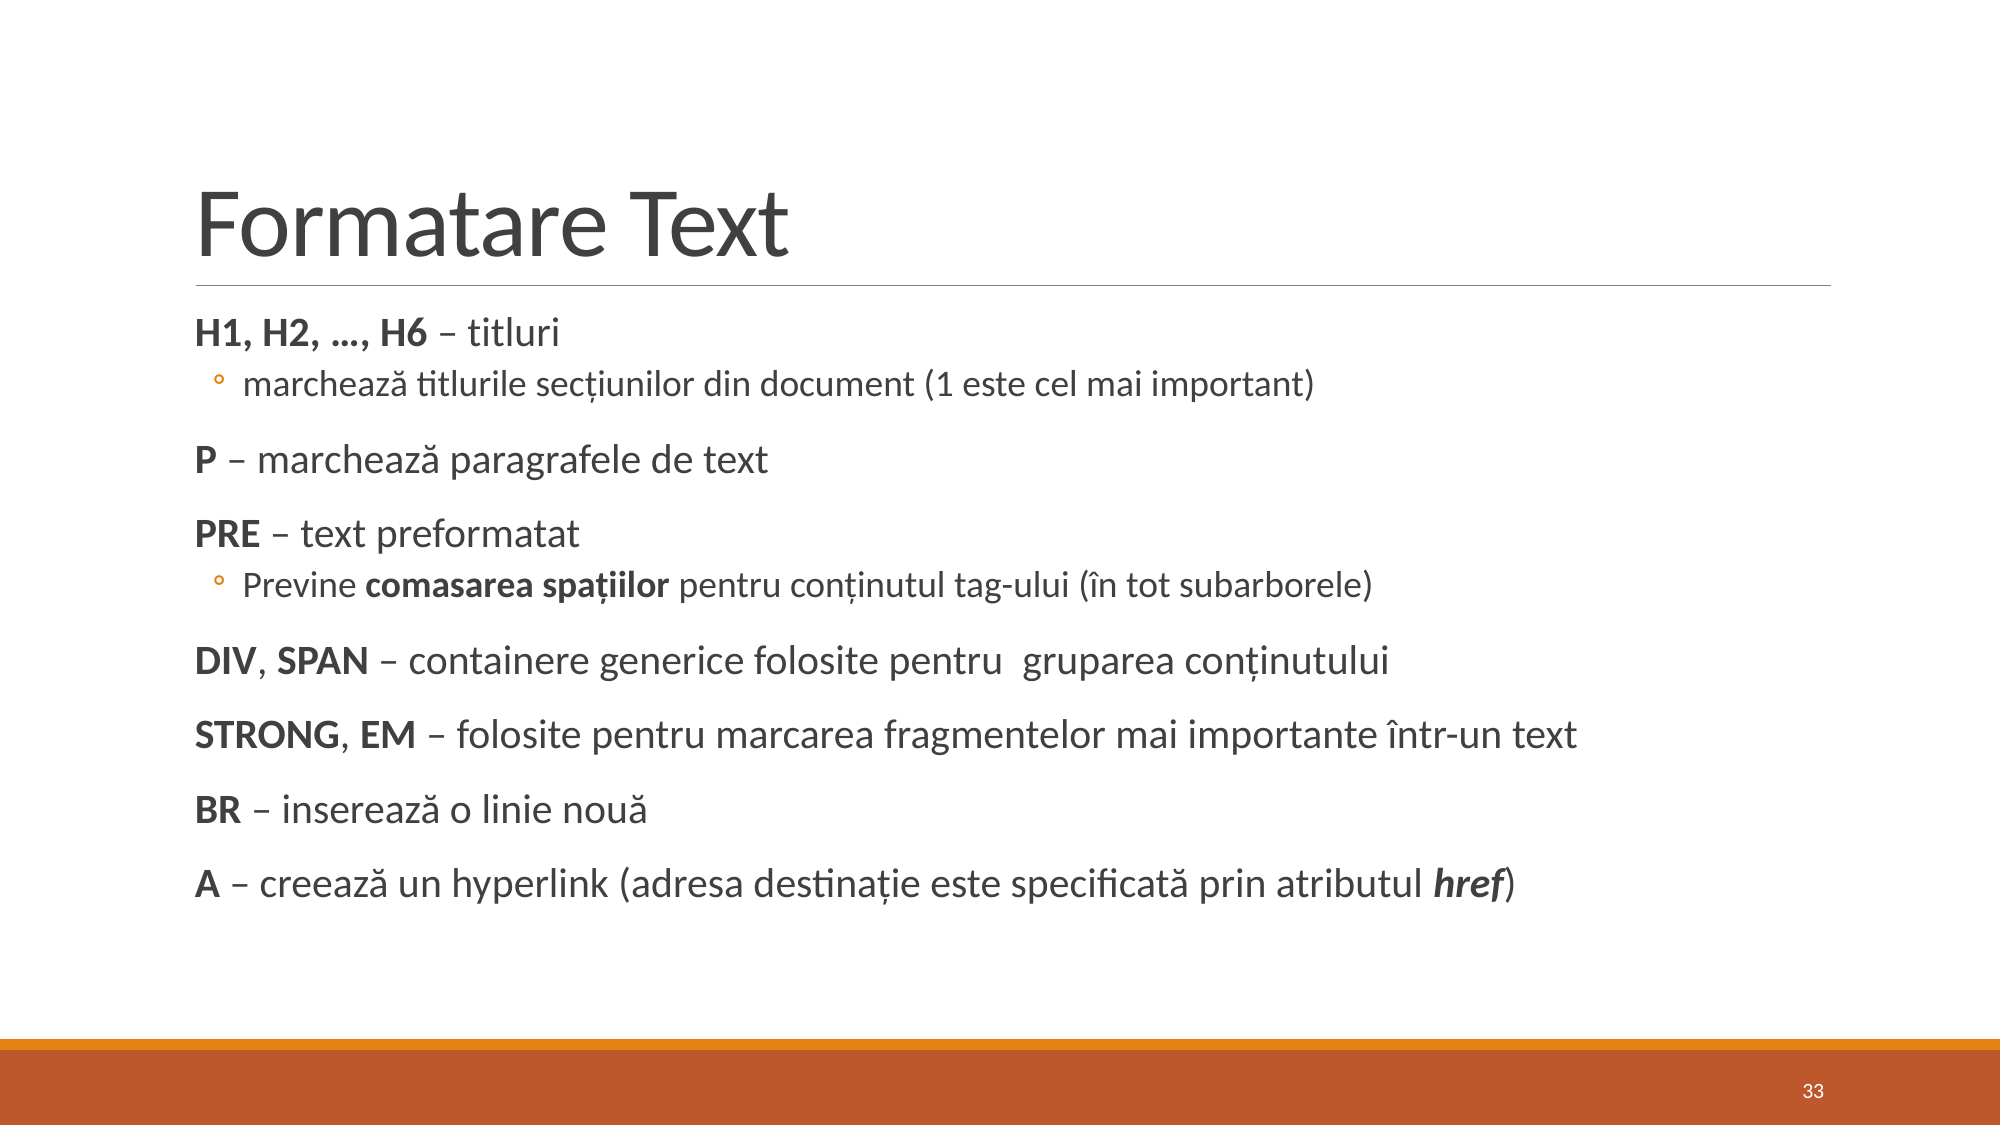

# Formatare Text
H1, H2, …, H6 – titluri
marchează titlurile secțiunilor din document (1 este cel mai important)
P – marchează paragrafele de text
PRE – text preformatat
Previne comasarea spațiilor pentru conținutul tag-ului (în tot subarborele)
DIV, SPAN – containere generice folosite pentru  gruparea conținutului
STRONG, EM – folosite pentru marcarea fragmentelor mai importante într-un text
BR – inserează o linie nouă
A – creează un hyperlink (adresa destinație este specificată prin atributul href)

33